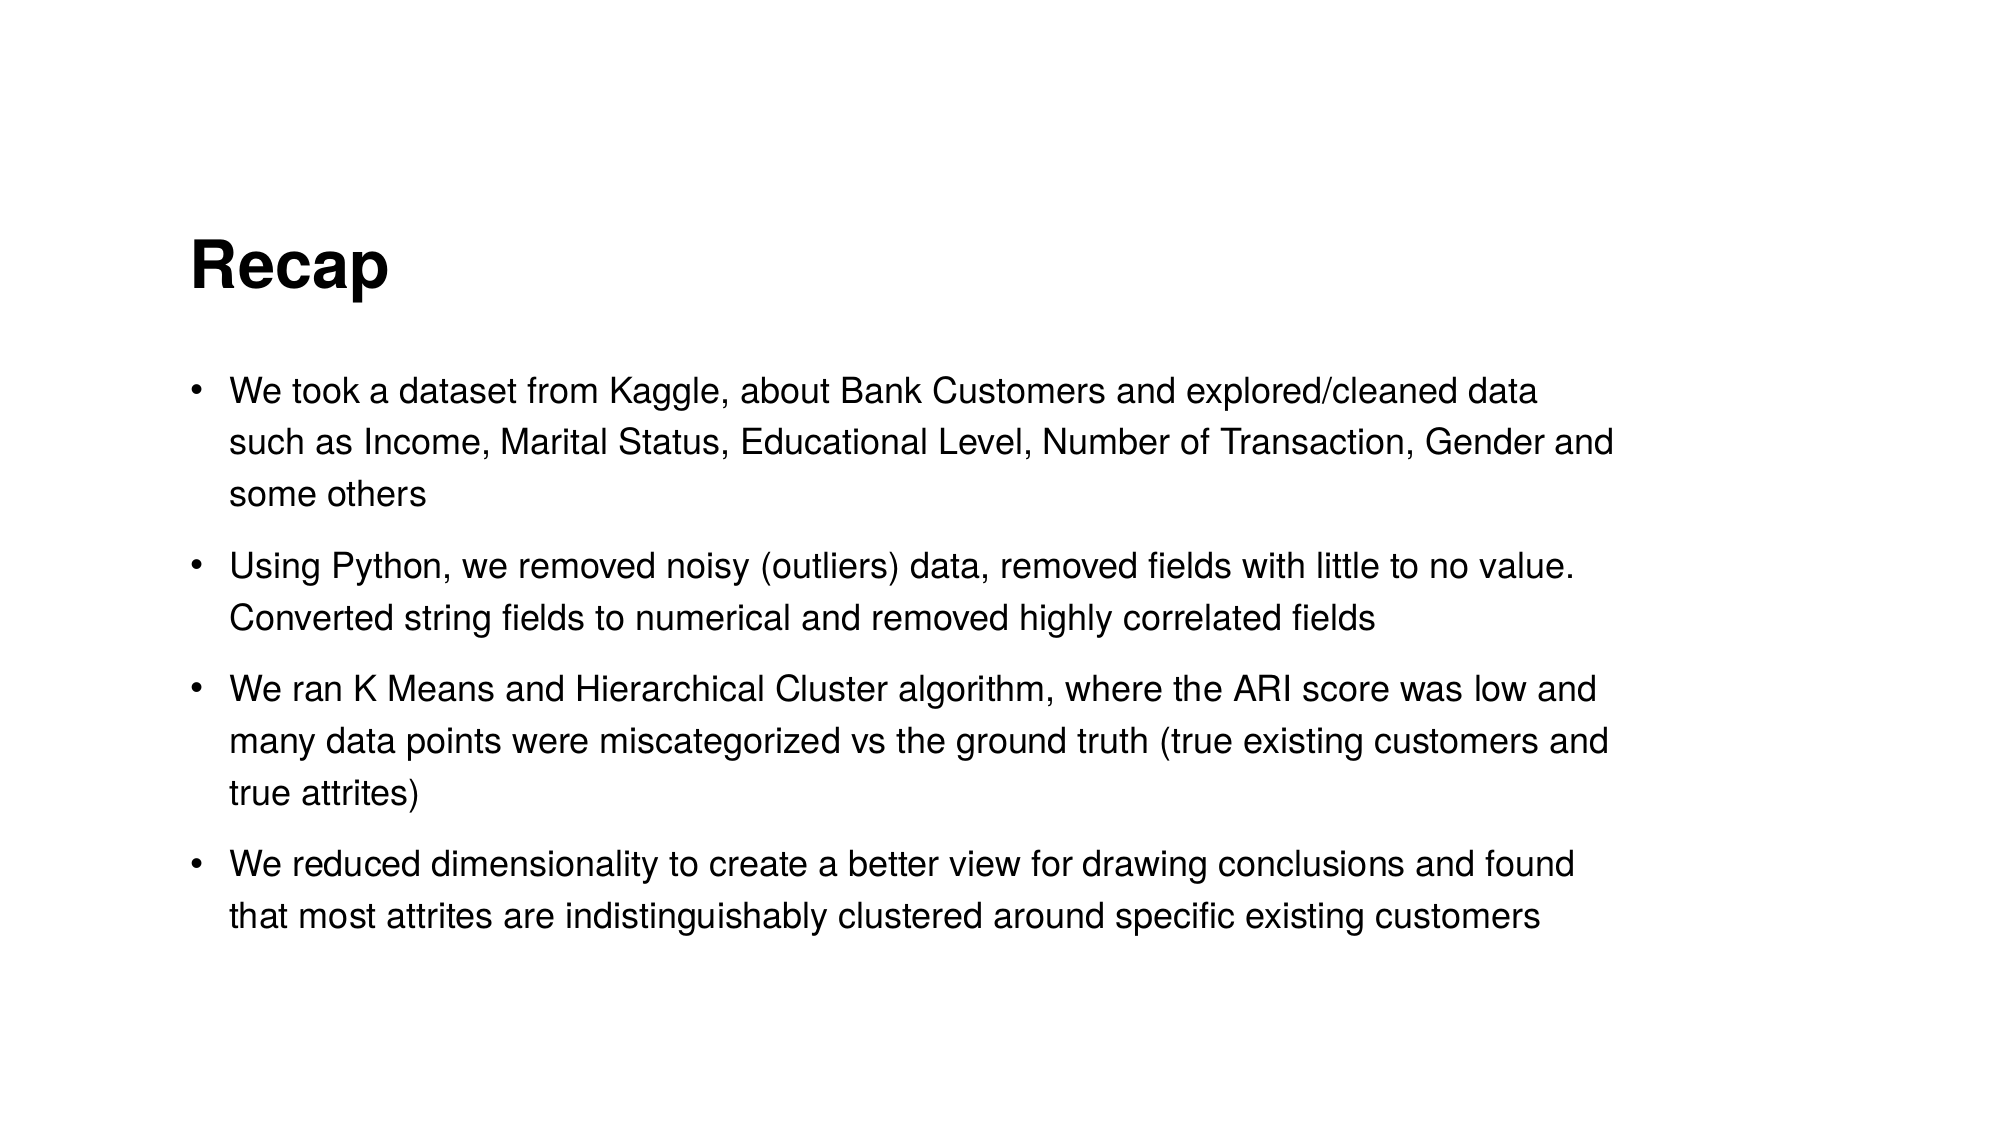

# Recap
We took a dataset from Kaggle, about Bank Customers and explored/cleaned data such as Income, Marital Status, Educational Level, Number of Transaction, Gender and some others
Using Python, we removed noisy (outliers) data, removed fields with little to no value. Converted string fields to numerical and removed highly correlated fields
We ran K Means and Hierarchical Cluster algorithm, where the ARI score was low and many data points were miscategorized vs the ground truth (true existing customers and true attrites)
We reduced dimensionality to create a better view for drawing conclusions and found that most attrites are indistinguishably clustered around specific existing customers